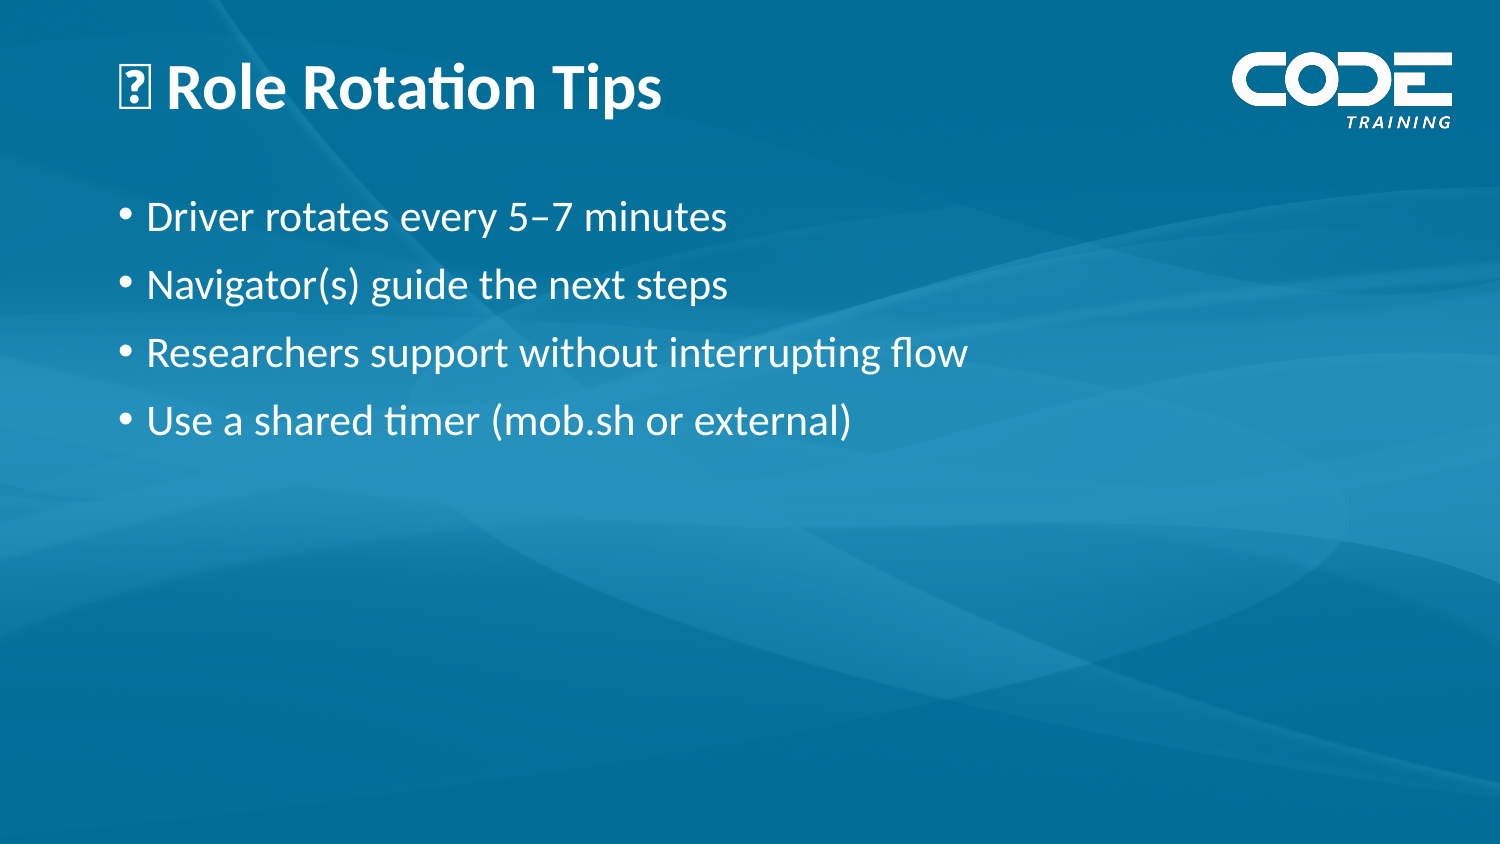

# 🧭 Role Rotation Tips
Driver rotates every 5–7 minutes
Navigator(s) guide the next steps
Researchers support without interrupting flow
Use a shared timer (mob.sh or external)